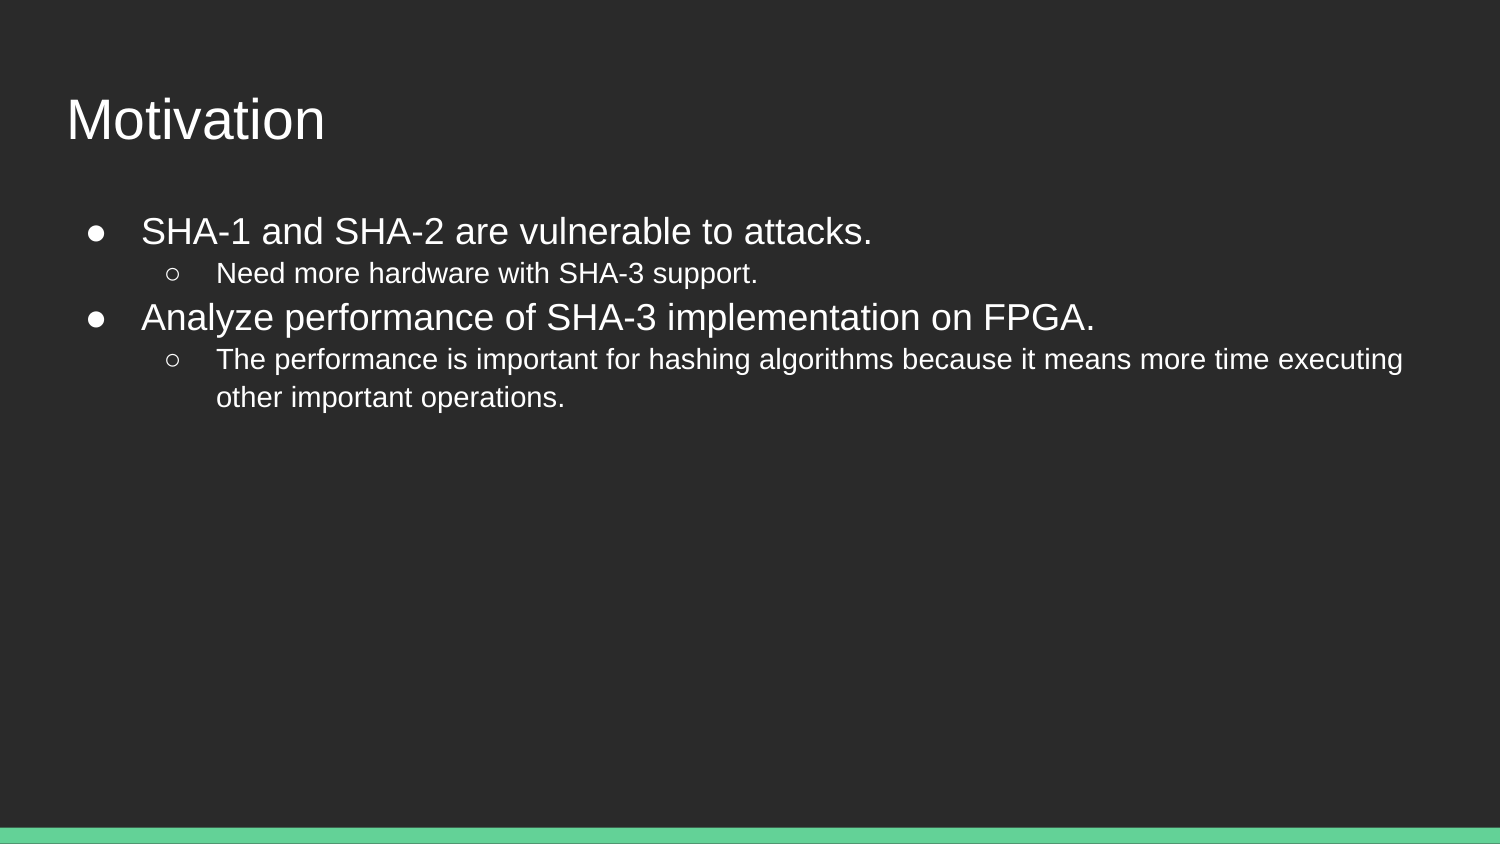

# Motivation
SHA-1 and SHA-2 are vulnerable to attacks.
Need more hardware with SHA-3 support.
Analyze performance of SHA-3 implementation on FPGA.
The performance is important for hashing algorithms because it means more time executing other important operations.